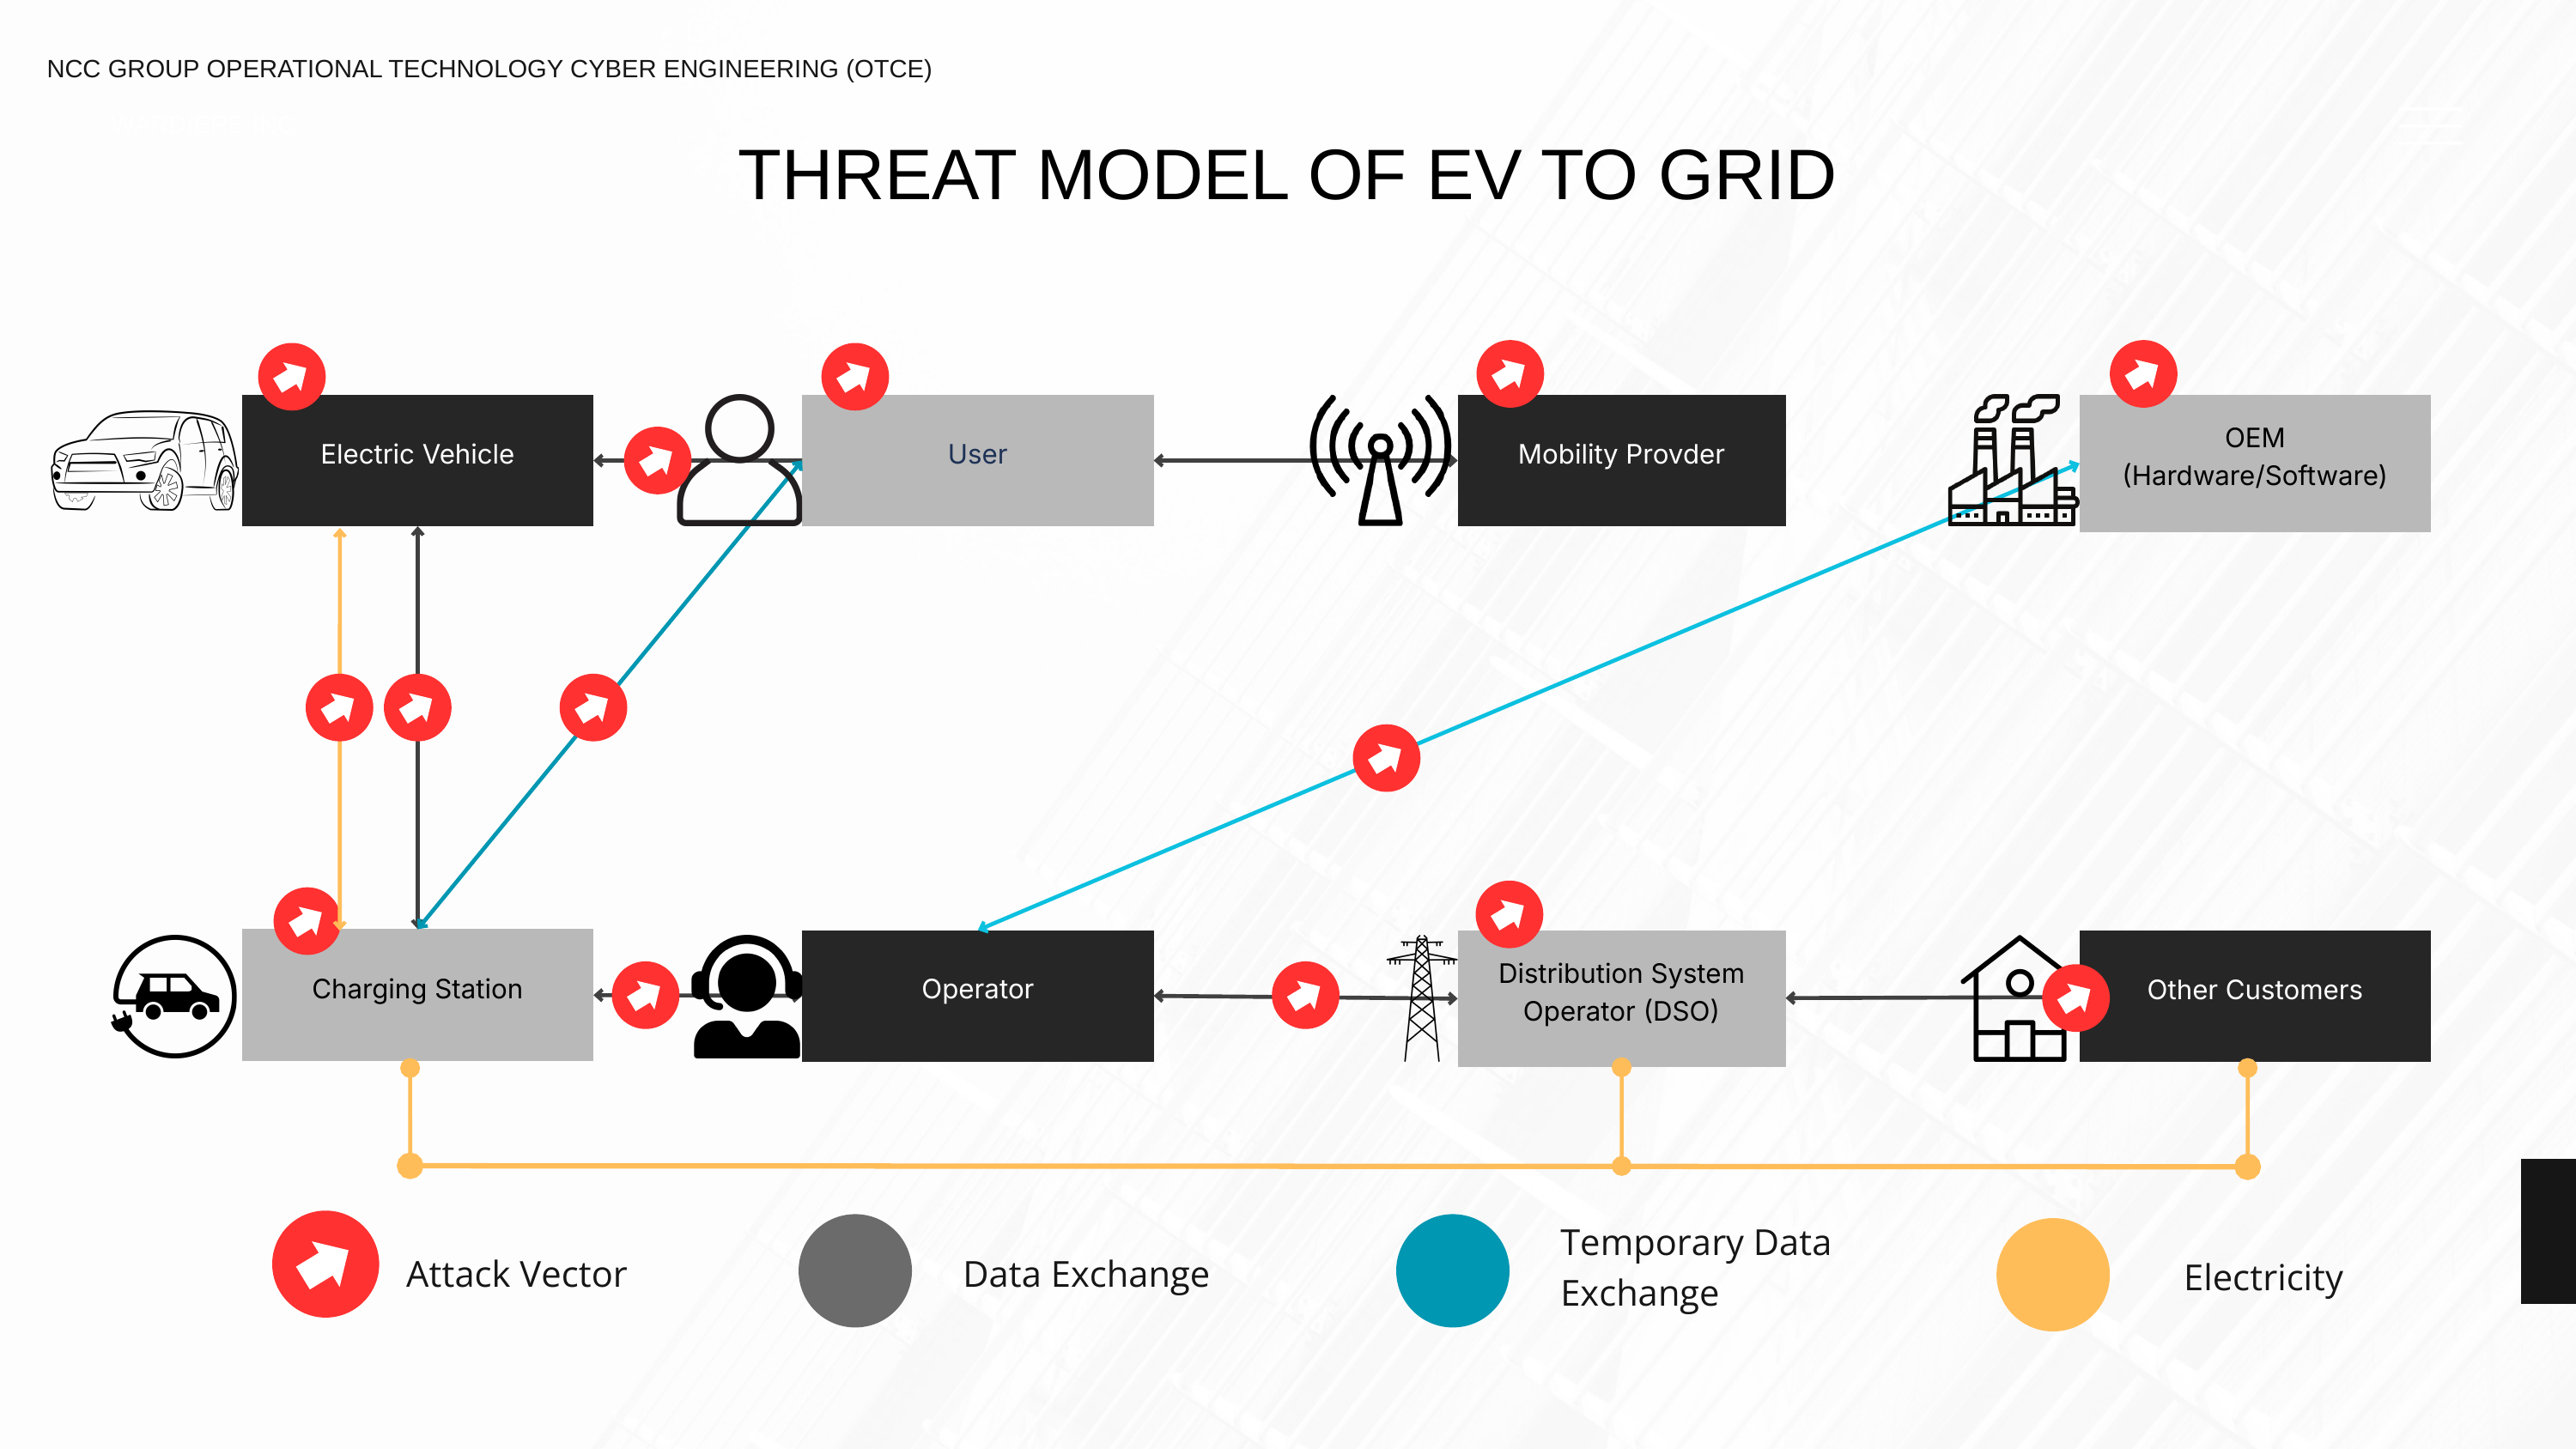

NCC GROUP OPERATIONAL TECHNOLOGY CYBER ENGINEERING (OTCE)
WARDIERE INC.

THREAT MODEL OF EV TO GRID

Electric Vehicle

User

Mobility Provder

OEM (Hardware/Software)

Charging Station

Operator

Distribution System Operator (DSO)

Other Customers

Temporary Data Exchange

Attack Vector
Data Exchange
Electricity